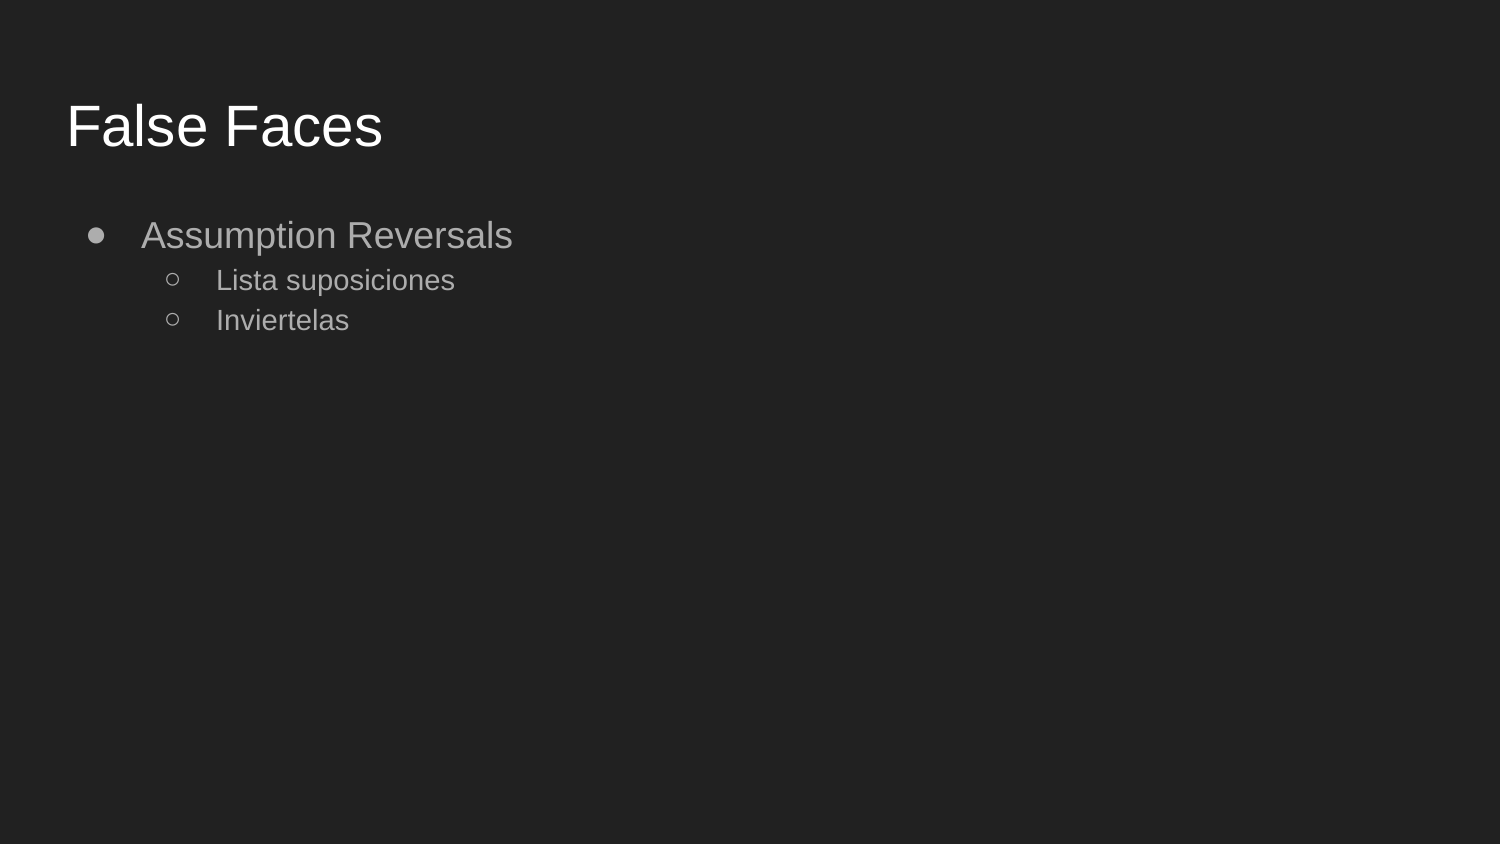

# False Faces
Assumption Reversals
Lista suposiciones
Inviertelas